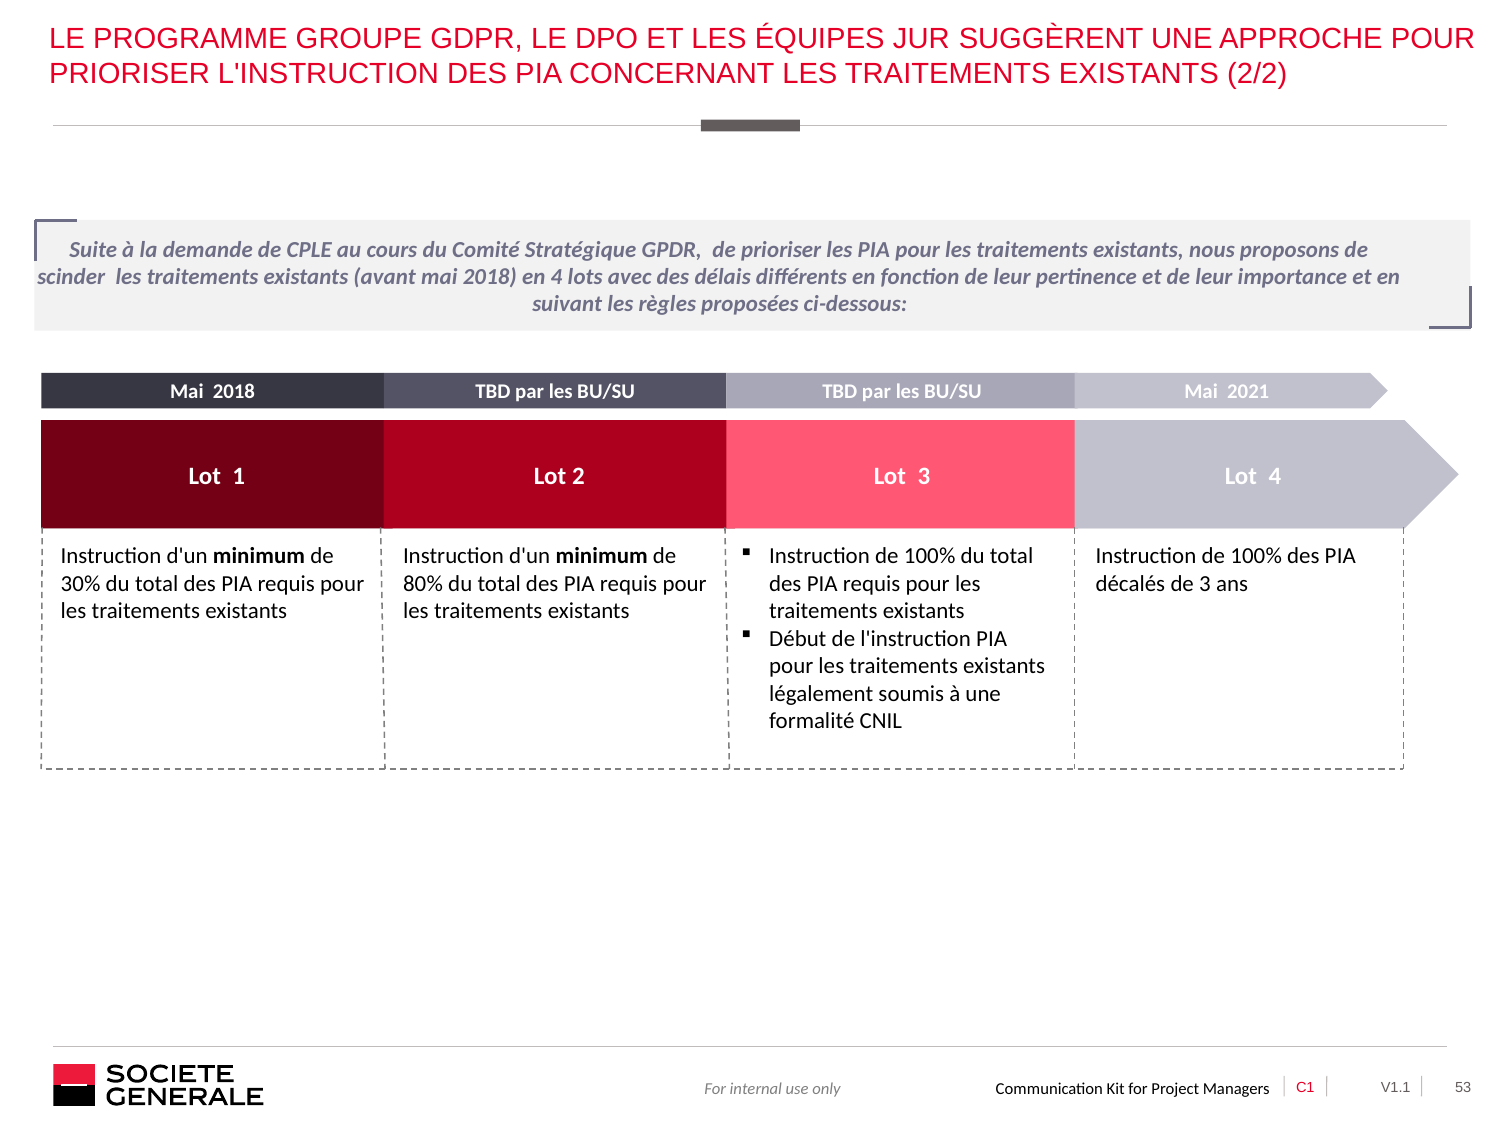

Le programme Groupe GDPR, le DPO et les équipes JUR suggèrent une approche pour prioriser l'instruction des PIA concernant les traitements existants (2/2)
Suite à la demande de CPLE au cours du Comité Stratégique GPDR,  de prioriser les PIA pour les traitements existants, nous proposons de scinder  les traitements existants (avant mai 2018) en 4 lots avec des délais différents en fonction de leur pertinence et de leur importance et en suivant les règles proposées ci-dessous:
Mai  2018
TBD par les BU/SU
TBD par les BU/SU
Mai  2021
Lot  1

Lot 2
Lot  3
Lot  4
Instruction d'un minimum de 30% du total des PIA requis pour les traitements existants
Instruction d'un minimum de 80% du total des PIA requis pour les traitements existants
Instruction de 100% du total des PIA requis pour les traitements existants
Début de l'instruction PIA pour les traitements existants légalement soumis à une formalité CNIL
Instruction de 100% des PIA décalés de 3 ans